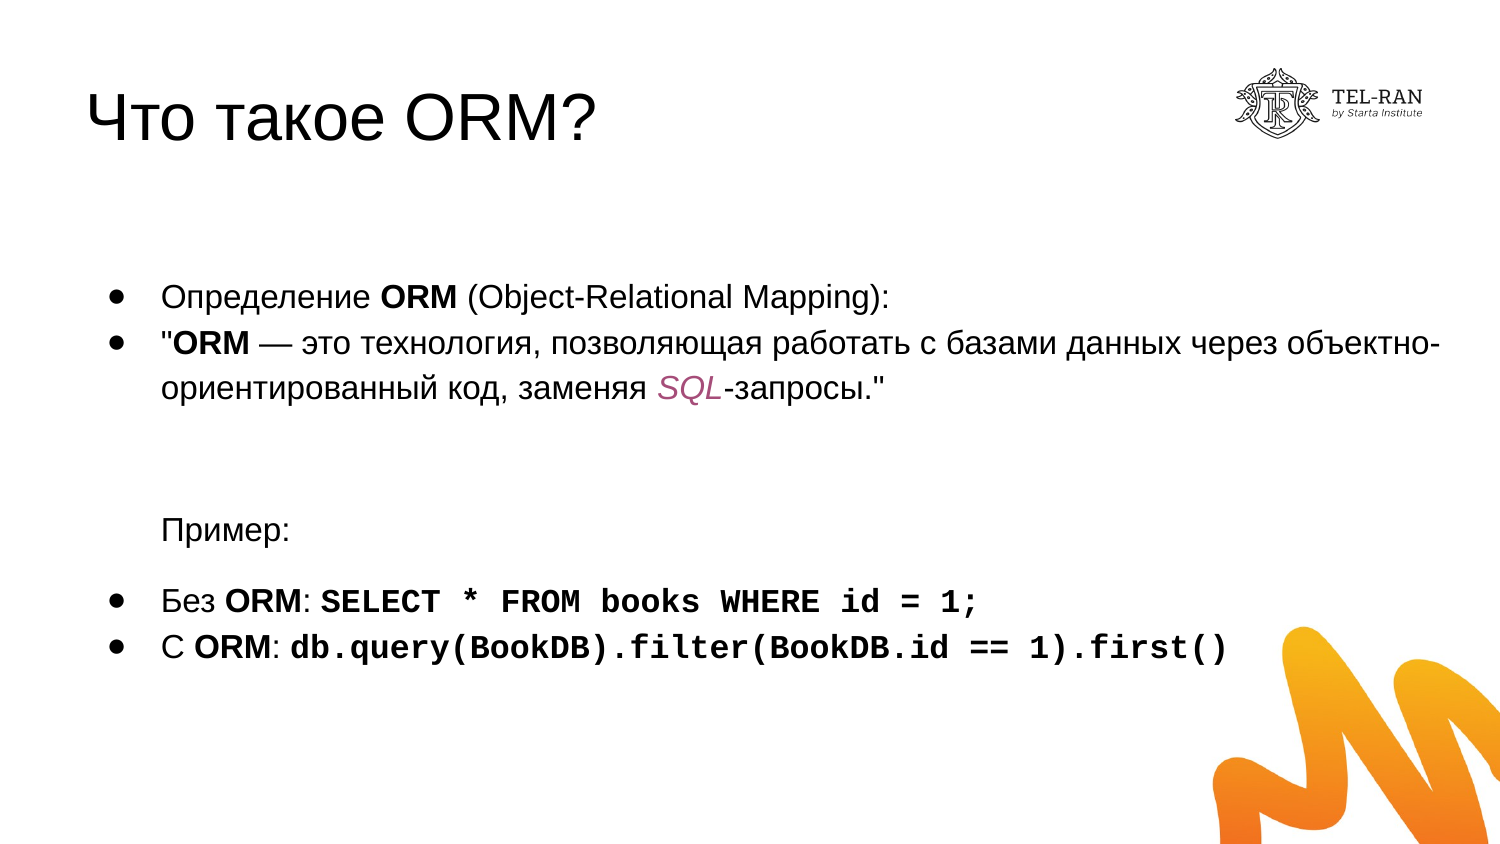

# Что такое ORM?
Определение ORM (Object-Relational Mapping):
"ORM — это технология, позволяющая работать с базами данных через объектно-ориентированный код, заменяя SQL-запросы."

Пример:
Без ORM: SELECT * FROM books WHERE id = 1;
С ORM: db.query(BookDB).filter(BookDB.id == 1).first()